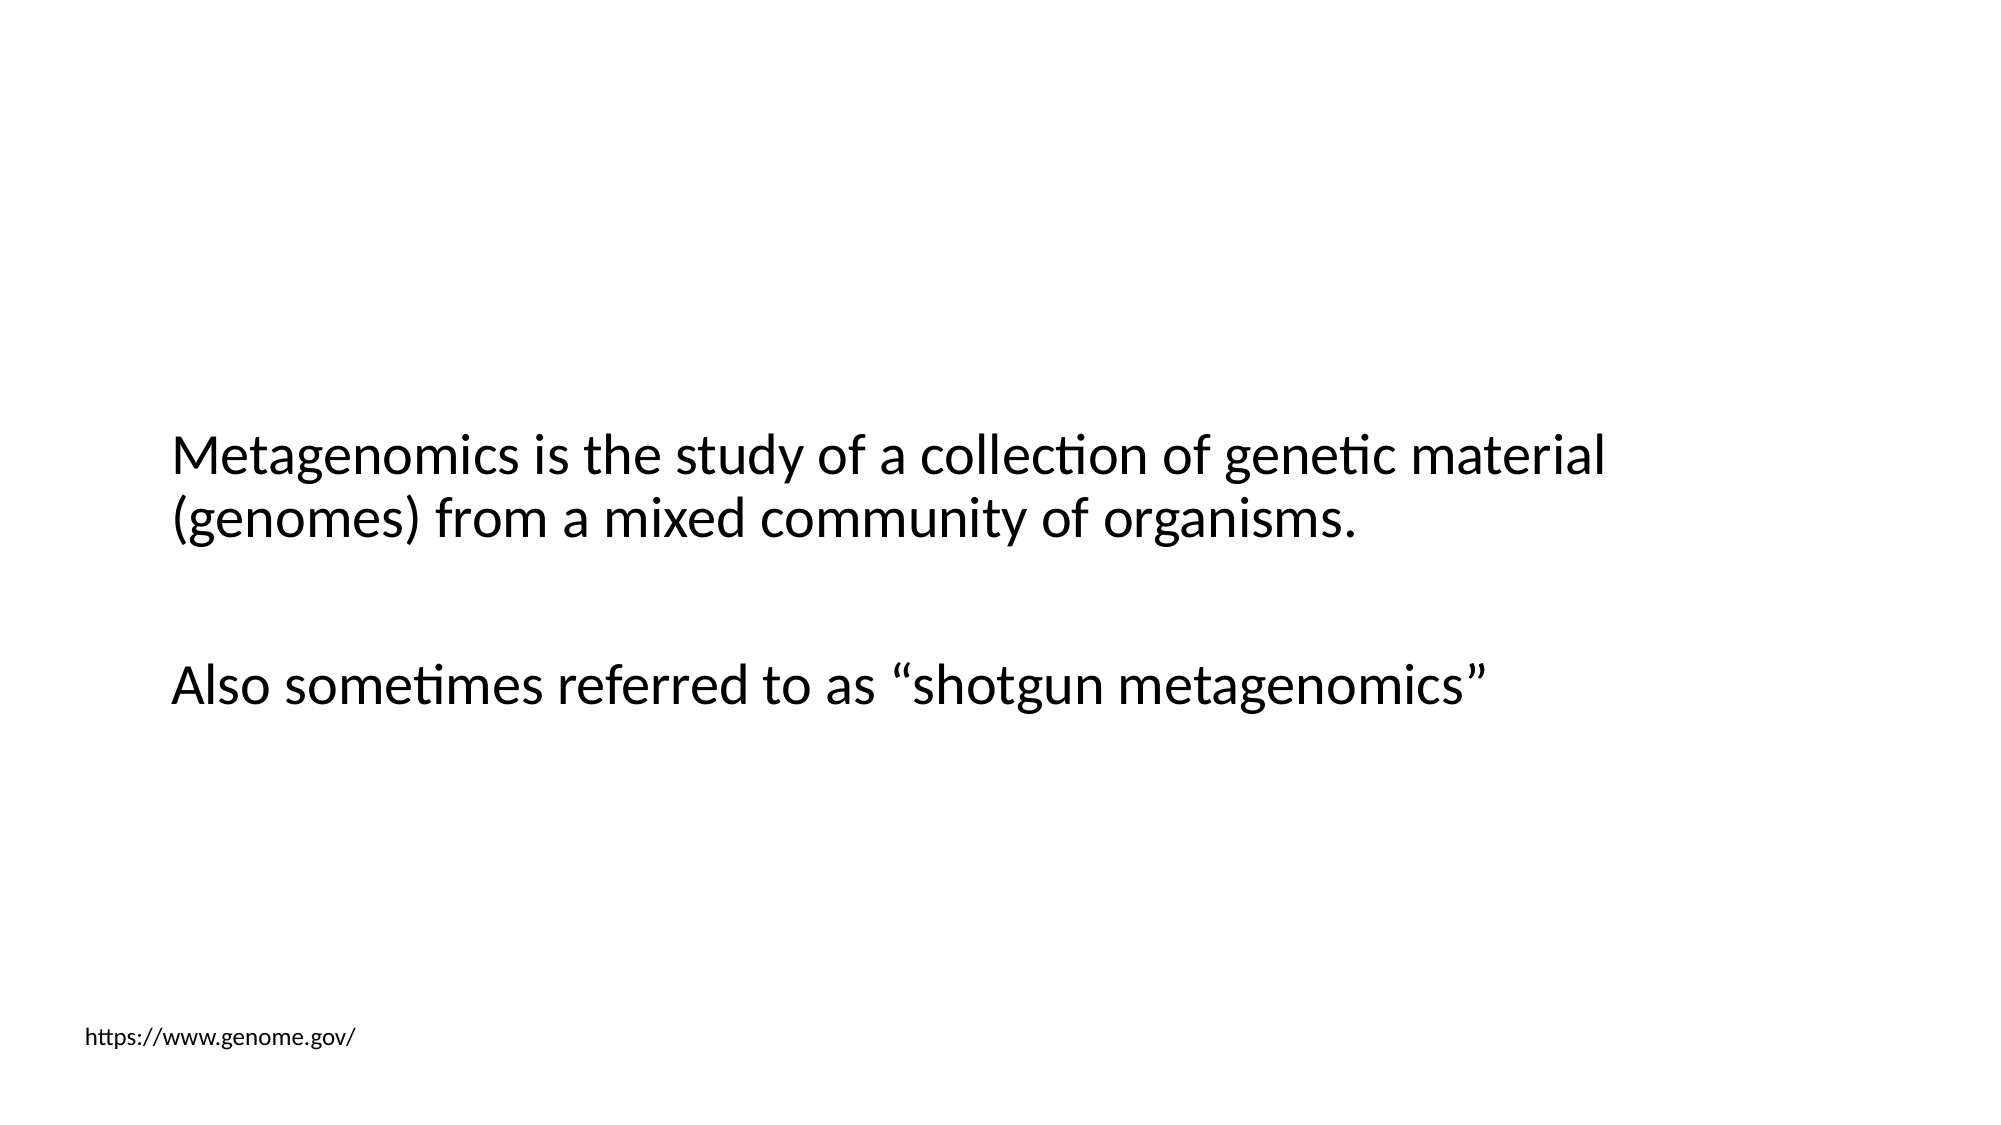

Metagenomics is the study of a collection of genetic material (genomes) from a mixed community of organisms.

Also sometimes referred to as “shotgun metagenomics”

https://www.genome.gov/